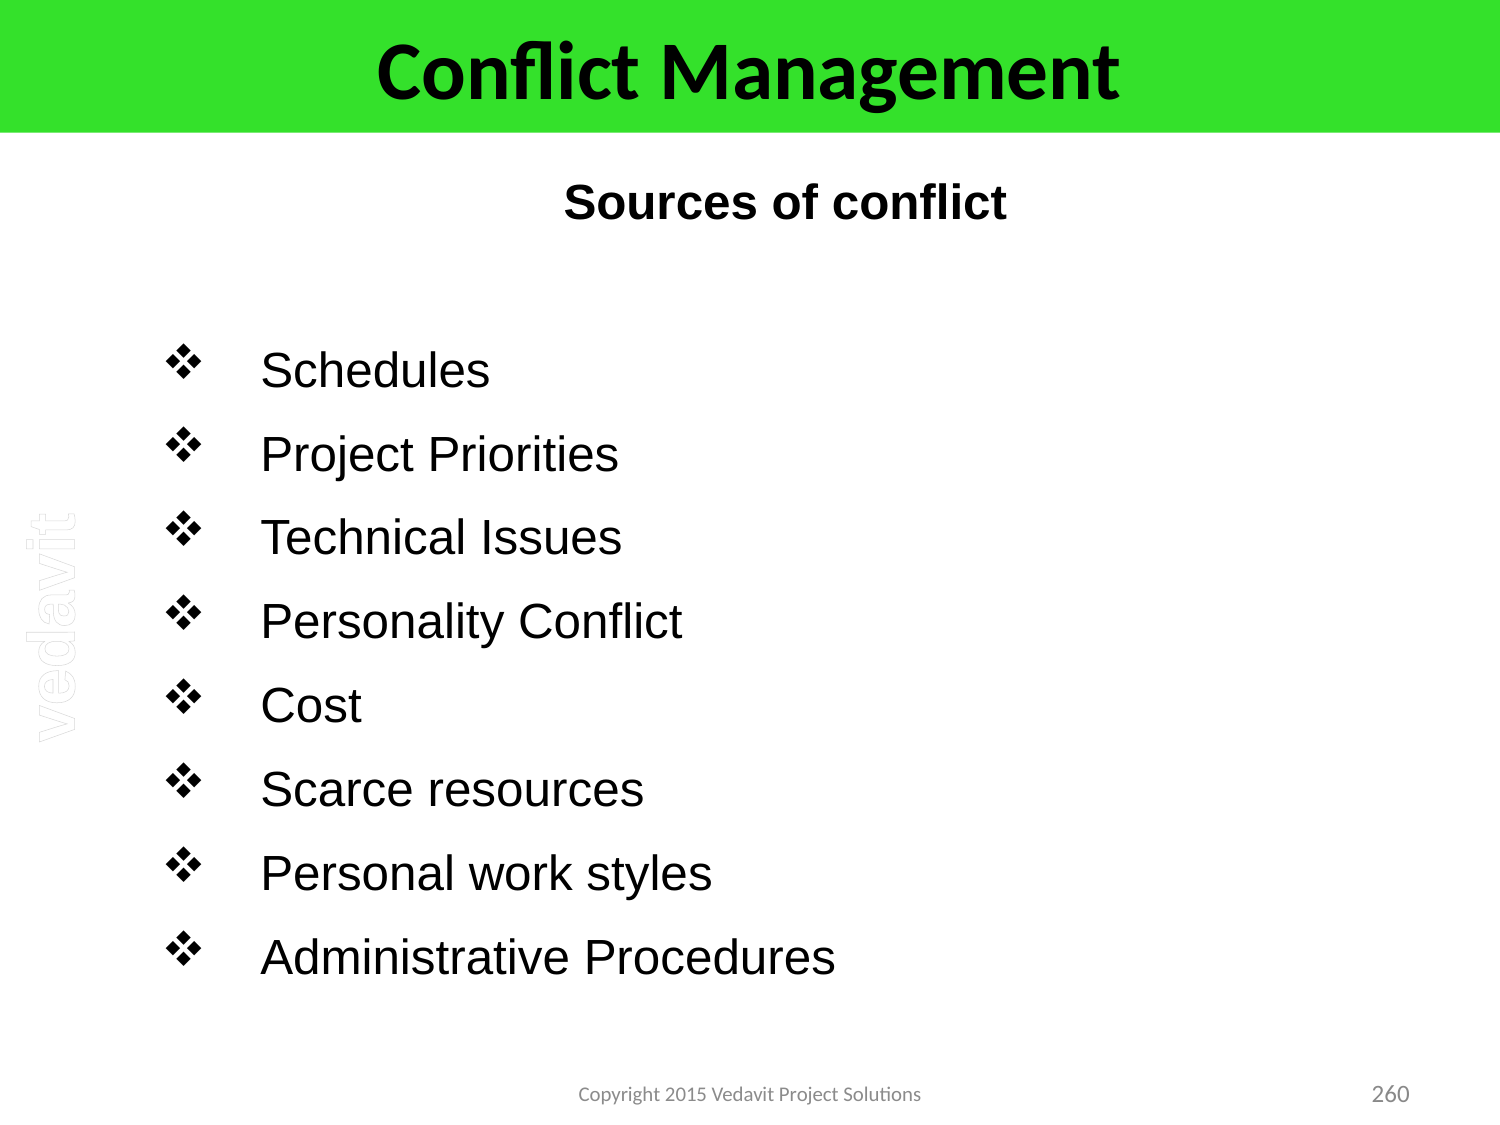

# Conflict Management
Sources of conflict

Schedules
Project Priorities
Technical Issues
Personality Conflict
Cost
Scarce resources
Personal work styles
Administrative Procedures

Copyright 2015 Vedavit Project Solutions
260